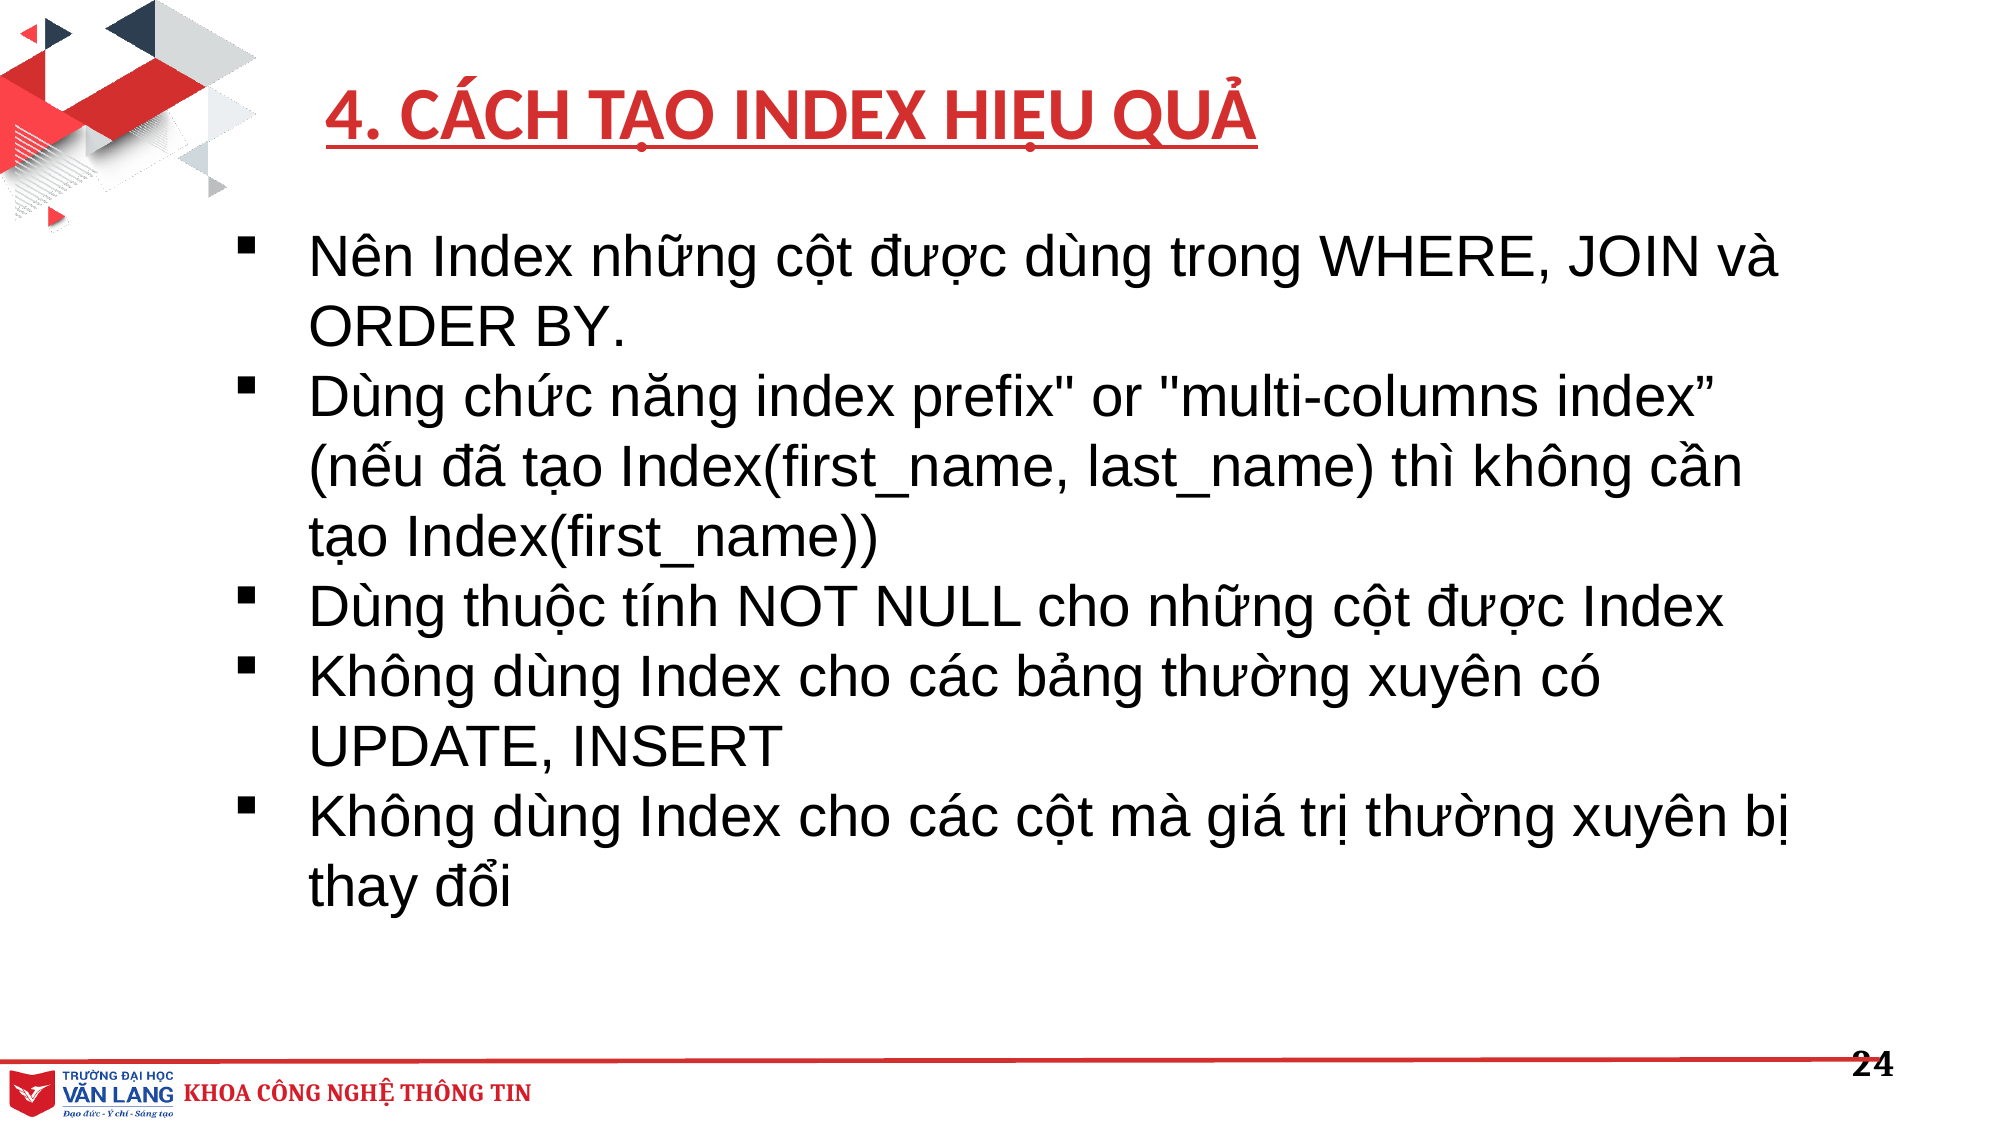

4. CÁCH TẠO INDEX HIỆU QUẢ

Nên Index những cột được dùng trong WHERE, JOIN và ORDER BY.
Dùng chức năng index prefix" or "multi-columns index” (nếu đã tạo Index(first_name, last_name) thì không cần tạo Index(first_name))
Dùng thuộc tính NOT NULL cho những cột được Index
Không dùng Index cho các bảng thường xuyên có UPDATE, INSERT
Không dùng Index cho các cột mà giá trị thường xuyên bị thay đổi